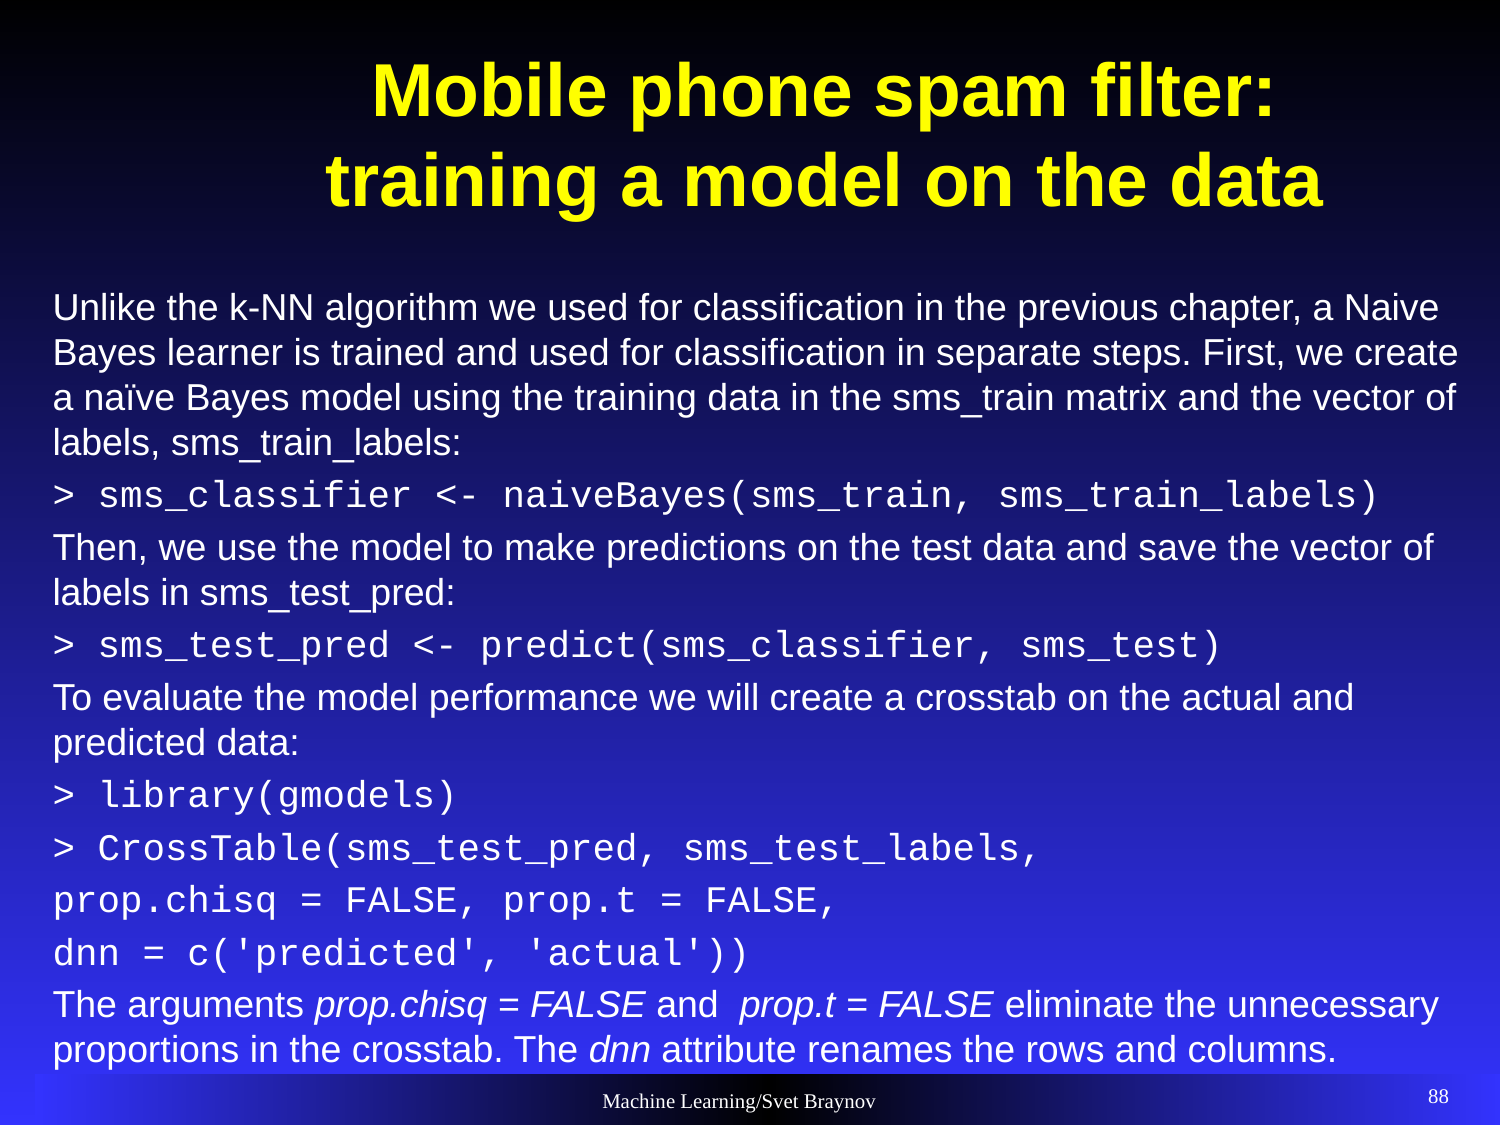

# Mobile phone spam filter: training a model on the data
Unlike the k-NN algorithm we used for classification in the previous chapter, a Naive Bayes learner is trained and used for classification in separate steps. First, we create a naïve Bayes model using the training data in the sms_train matrix and the vector of labels, sms_train_labels:
> sms_classifier <- naiveBayes(sms_train, sms_train_labels)
Then, we use the model to make predictions on the test data and save the vector of labels in sms_test_pred:
> sms_test_pred <- predict(sms_classifier, sms_test)
To evaluate the model performance we will create a crosstab on the actual and predicted data:
> library(gmodels)
> CrossTable(sms_test_pred, sms_test_labels,
prop.chisq = FALSE, prop.t = FALSE,
dnn = c('predicted', 'actual'))
The arguments prop.chisq = FALSE and  prop.t = FALSE eliminate the unnecessary proportions in the crosstab. The dnn attribute renames the rows and columns.

88